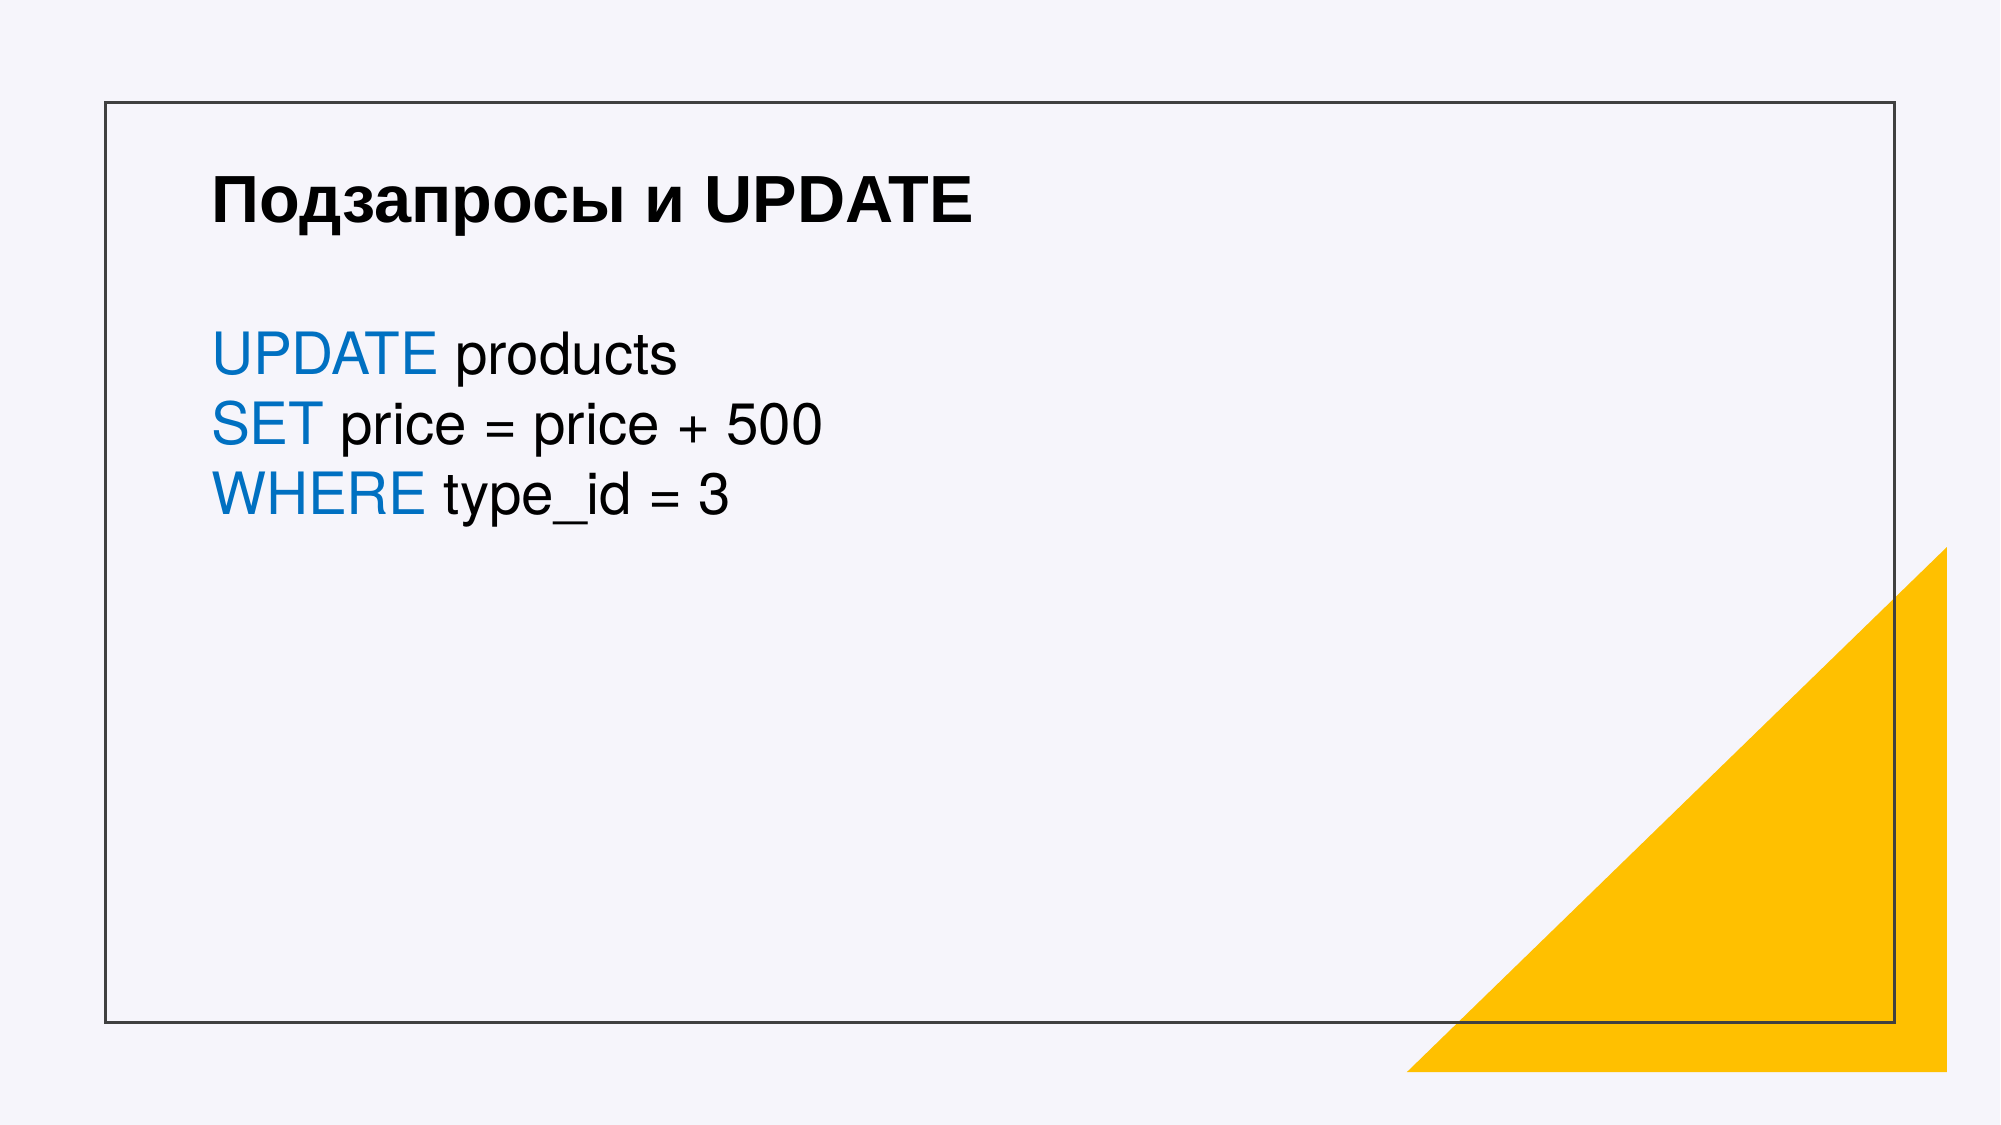

Подзапросы и UPDATE

UPDATE products
SET price = price + 500
WHERE type_id = 3